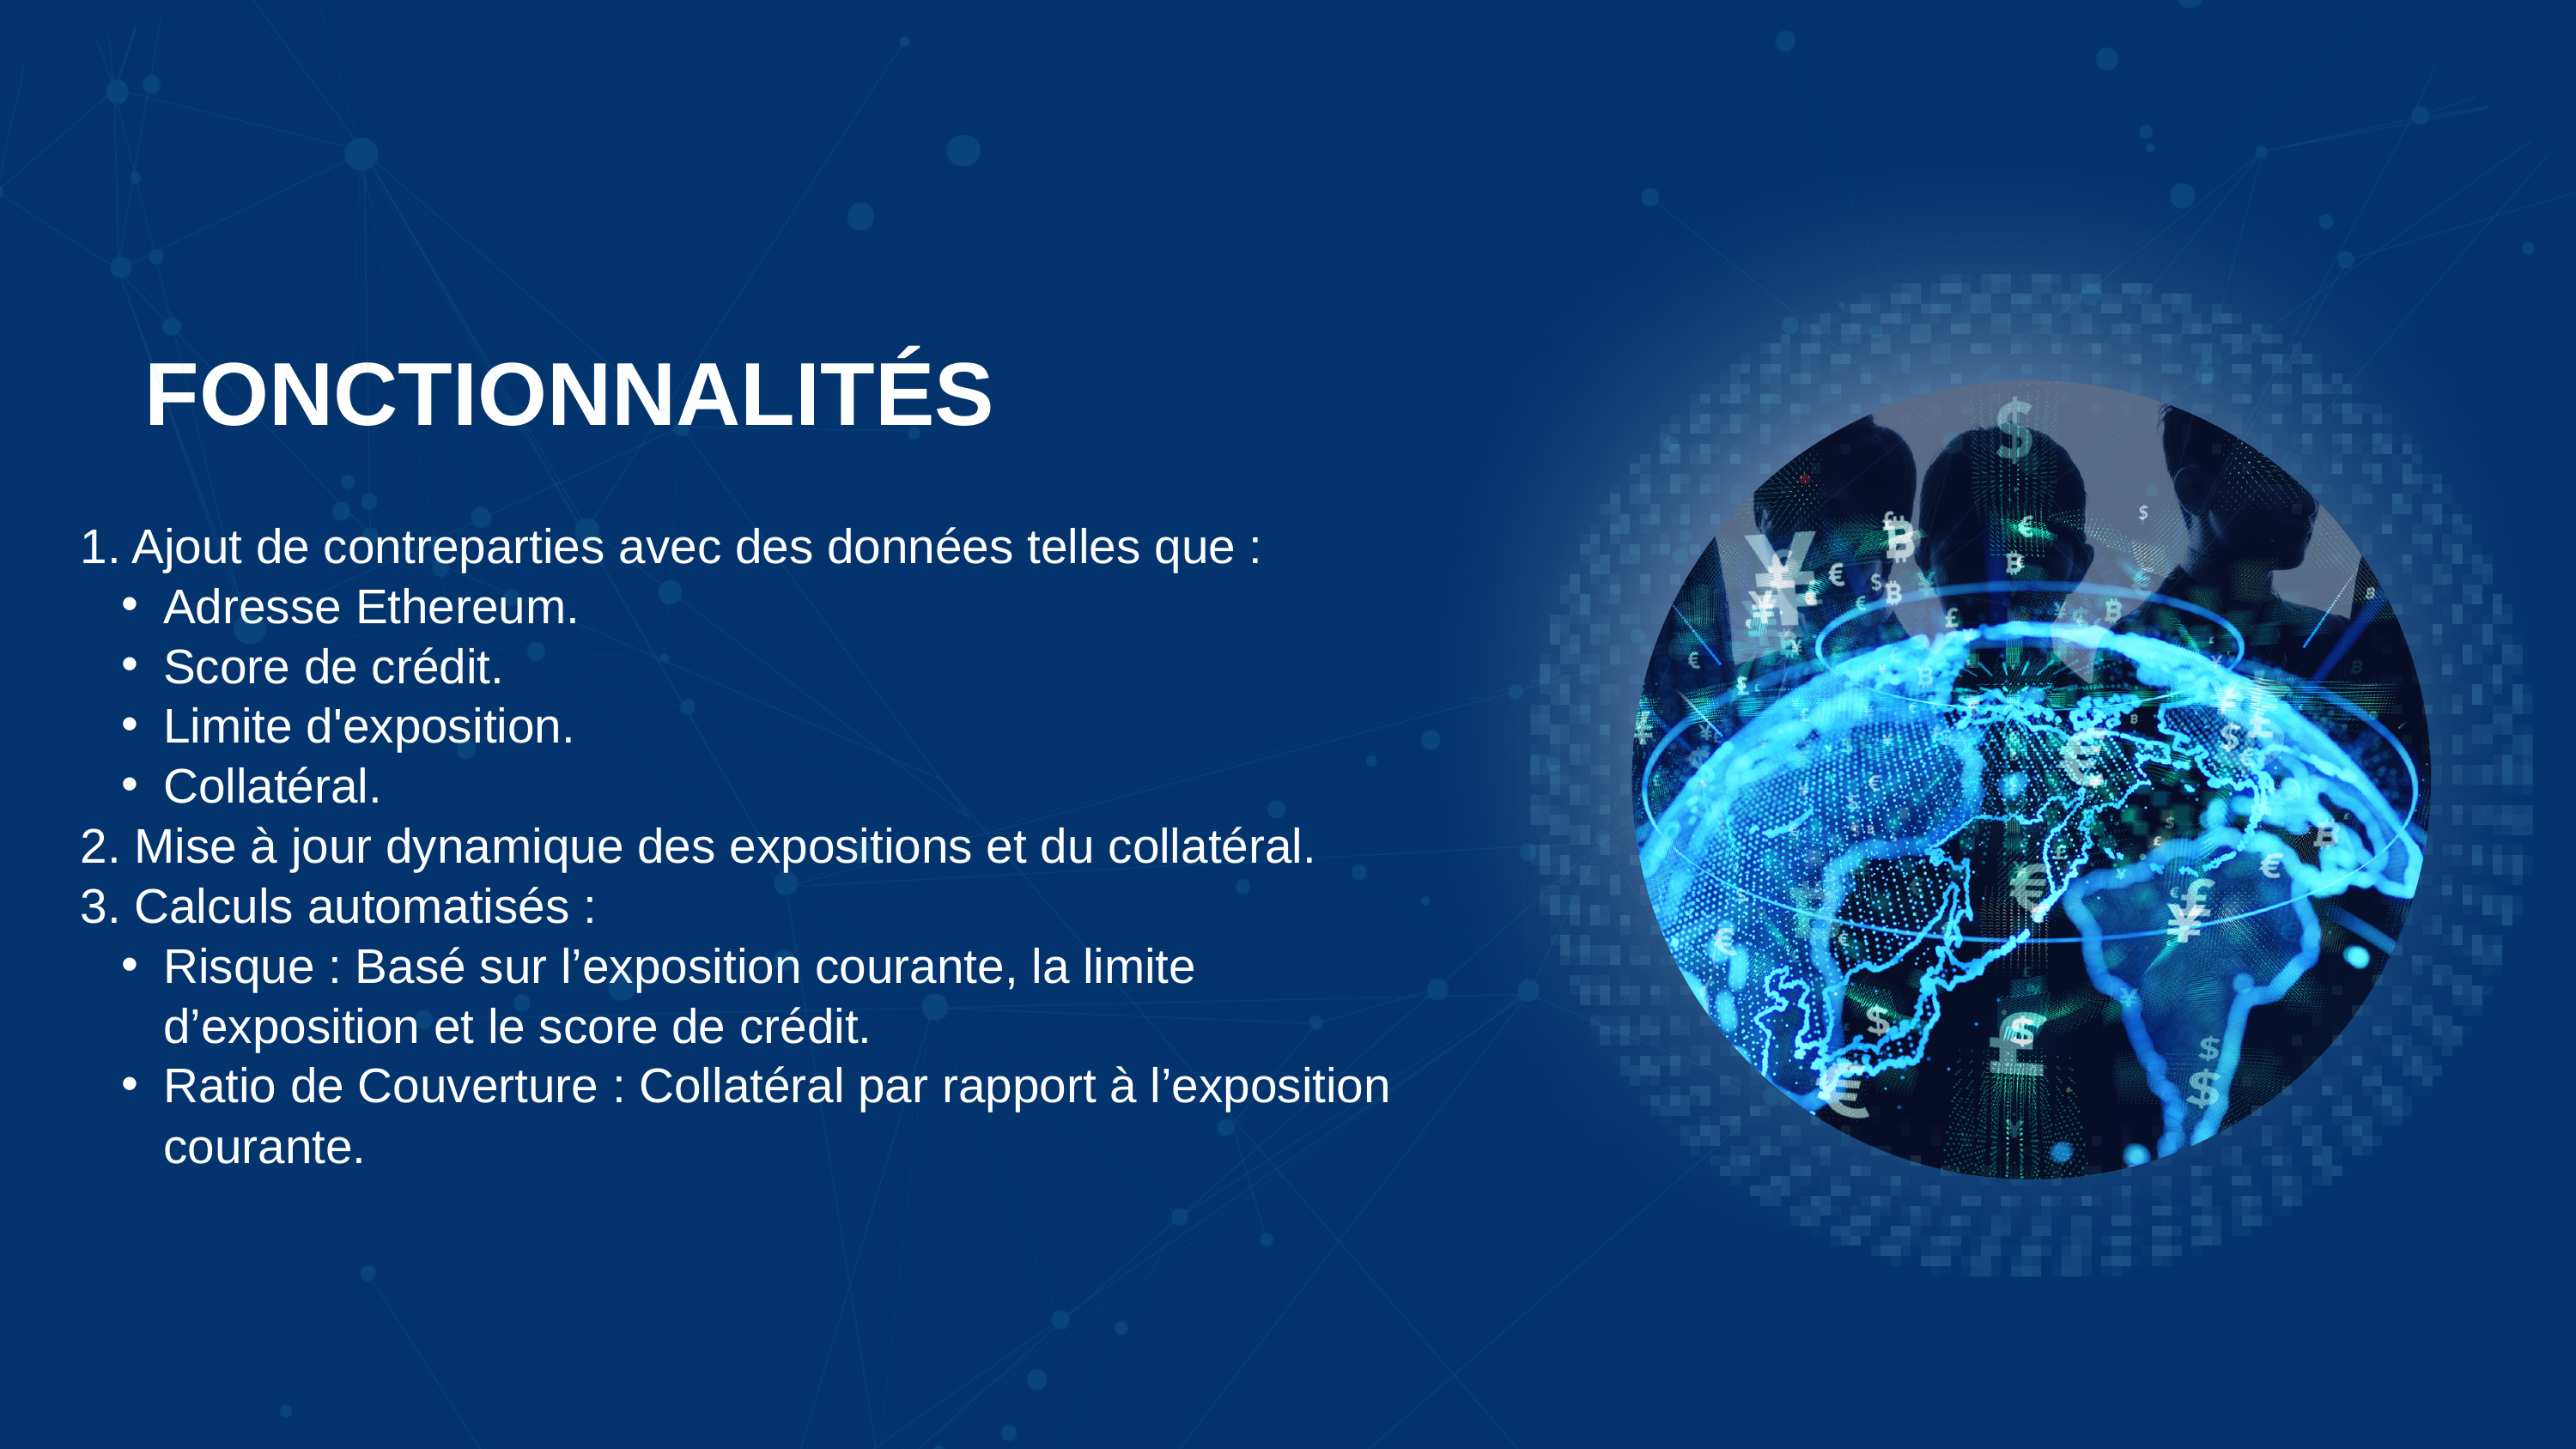

FONCTIONNALITÉS

1. Ajout de contreparties avec des données telles que :
Adresse Ethereum.
Score de crédit.
Limite d'exposition.
Collatéral.
2. Mise à jour dynamique des expositions et du collatéral.
3. Calculs automatisés :
Risque : Basé sur l’exposition courante, la limite d’exposition et le score de crédit.
Ratio de Couverture : Collatéral par rapport à l’exposition courante.